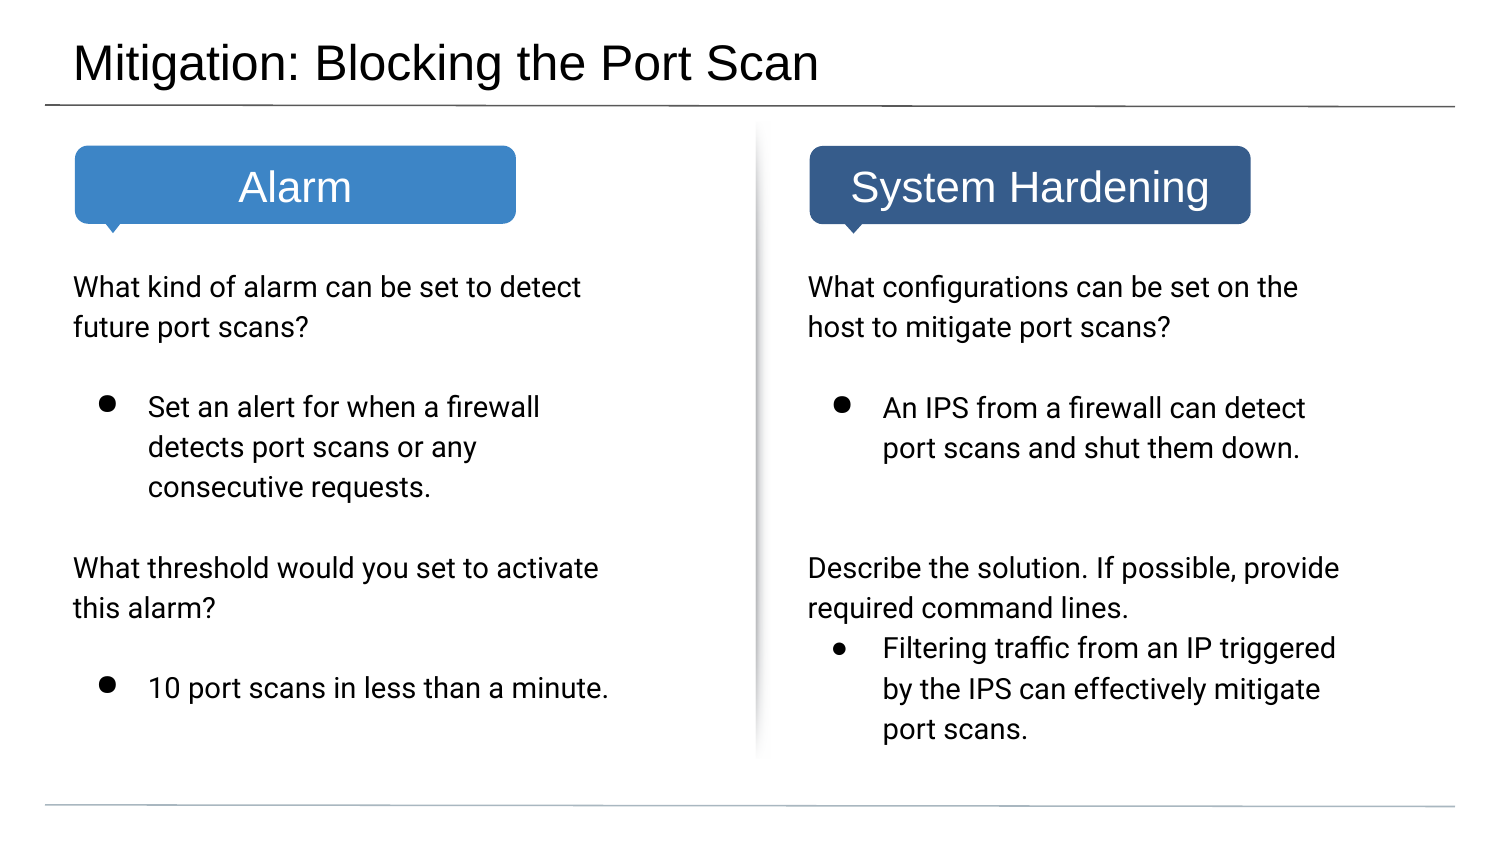

# Mitigation: Blocking the Port Scan
What kind of alarm can be set to detect future port scans?

Set an alert for when a firewall detects port scans or any consecutive requests.

What threshold would you set to activate this alarm?

10 port scans in less than a minute.
What configurations can be set on the host to mitigate port scans?

An IPS from a firewall can detect port scans and shut them down.

Describe the solution. If possible, provide required command lines.
Filtering traffic from an IP triggered by the IPS can effectively mitigate port scans.